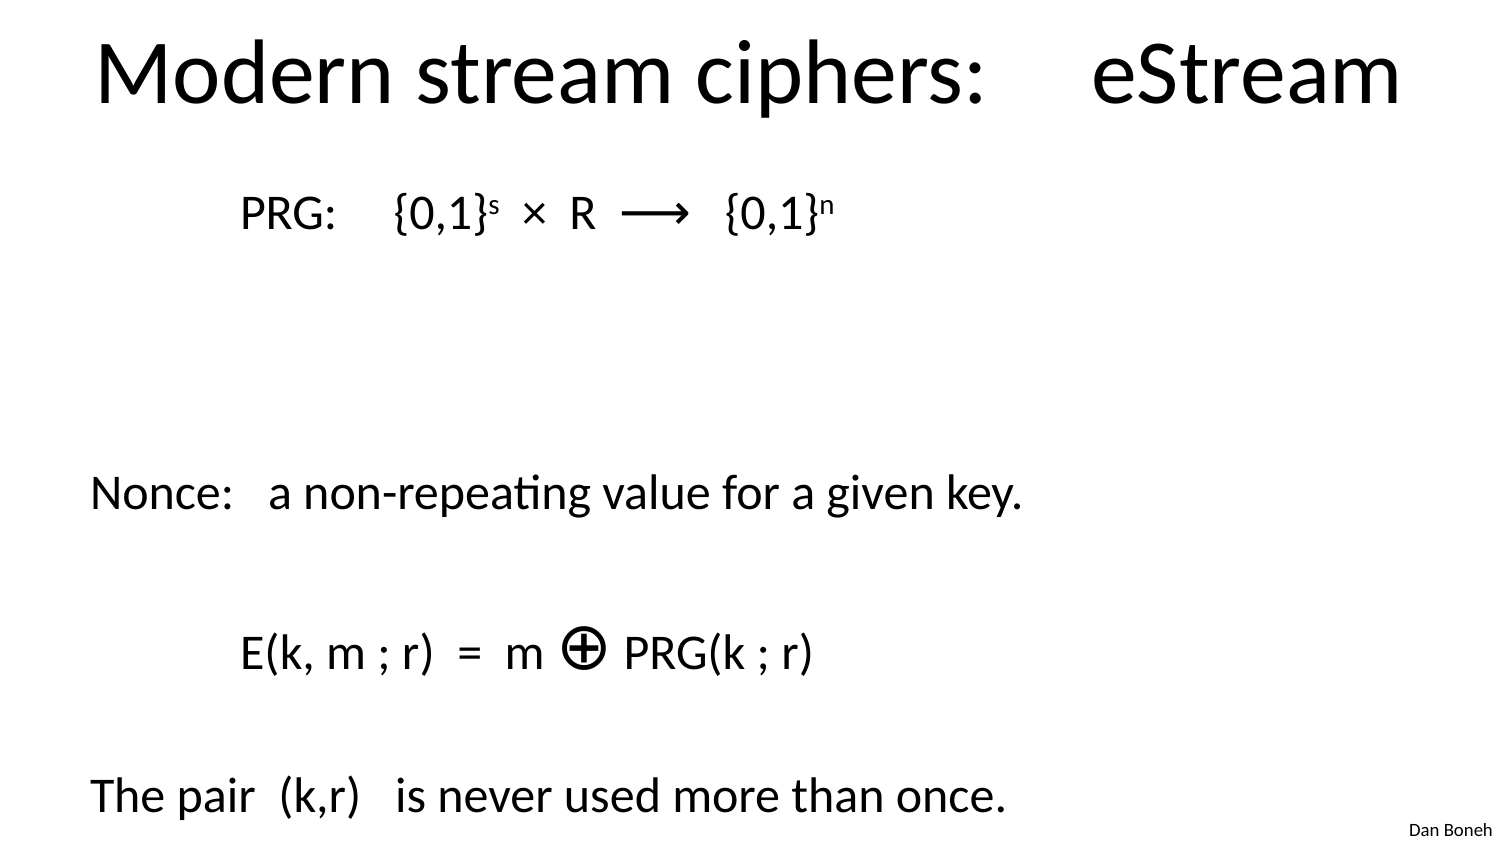

# Modern stream ciphers:     eStream
	PRG:     {0,1}s  ×  R  ⟶   {0,1}n

Nonce:   a non-repeating value for a given key.

	E(k, m ; r)  =  m ⊕ PRG(k ; r)

The pair  (k,r)   is never used more than once.